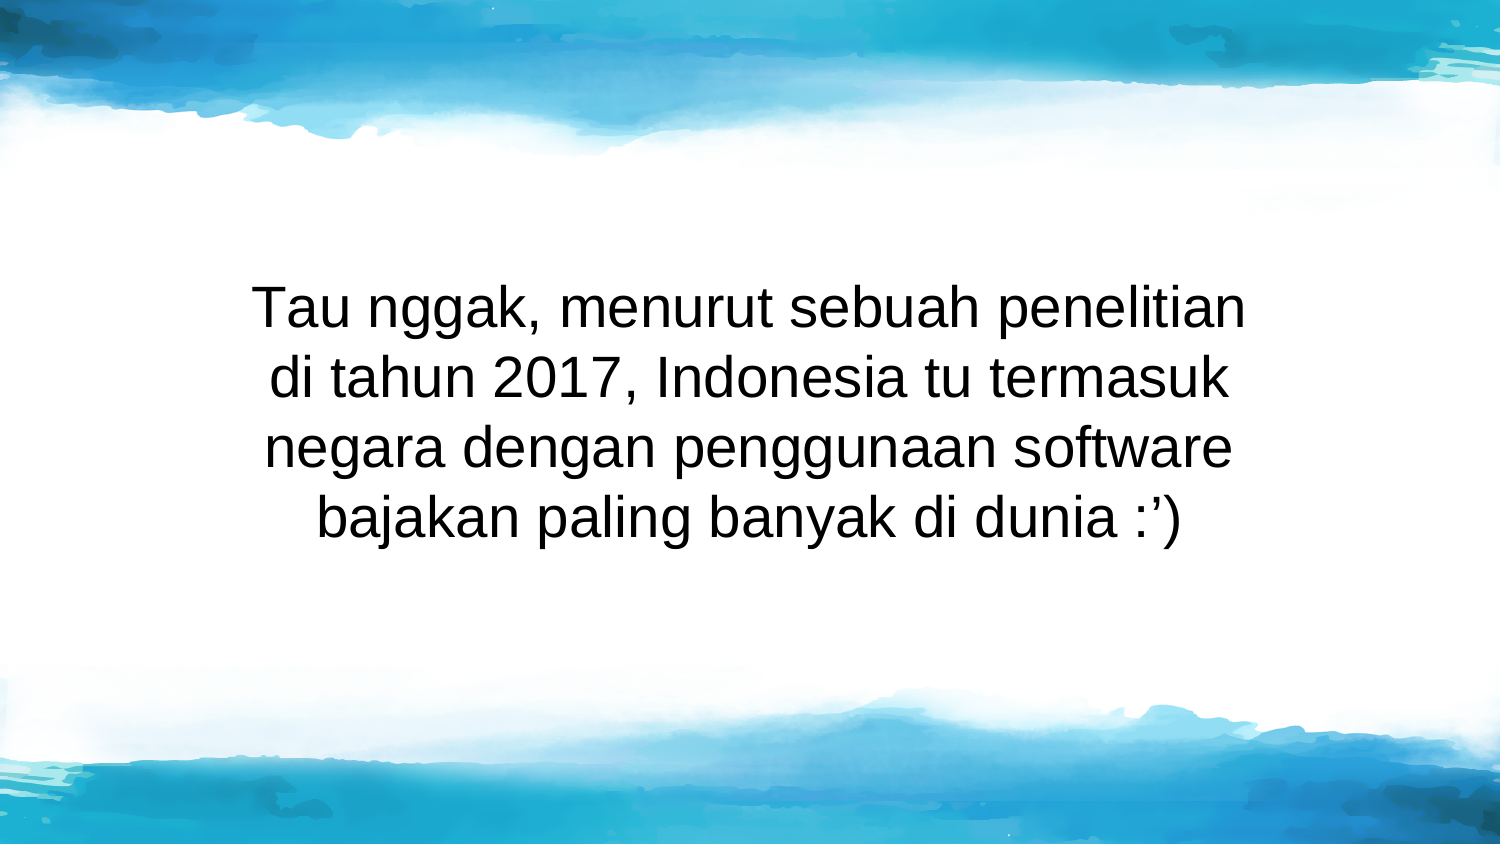

Tau nggak, menurut sebuah penelitian di tahun 2017, Indonesia tu termasuk negara dengan penggunaan software bajakan paling banyak di dunia :’)